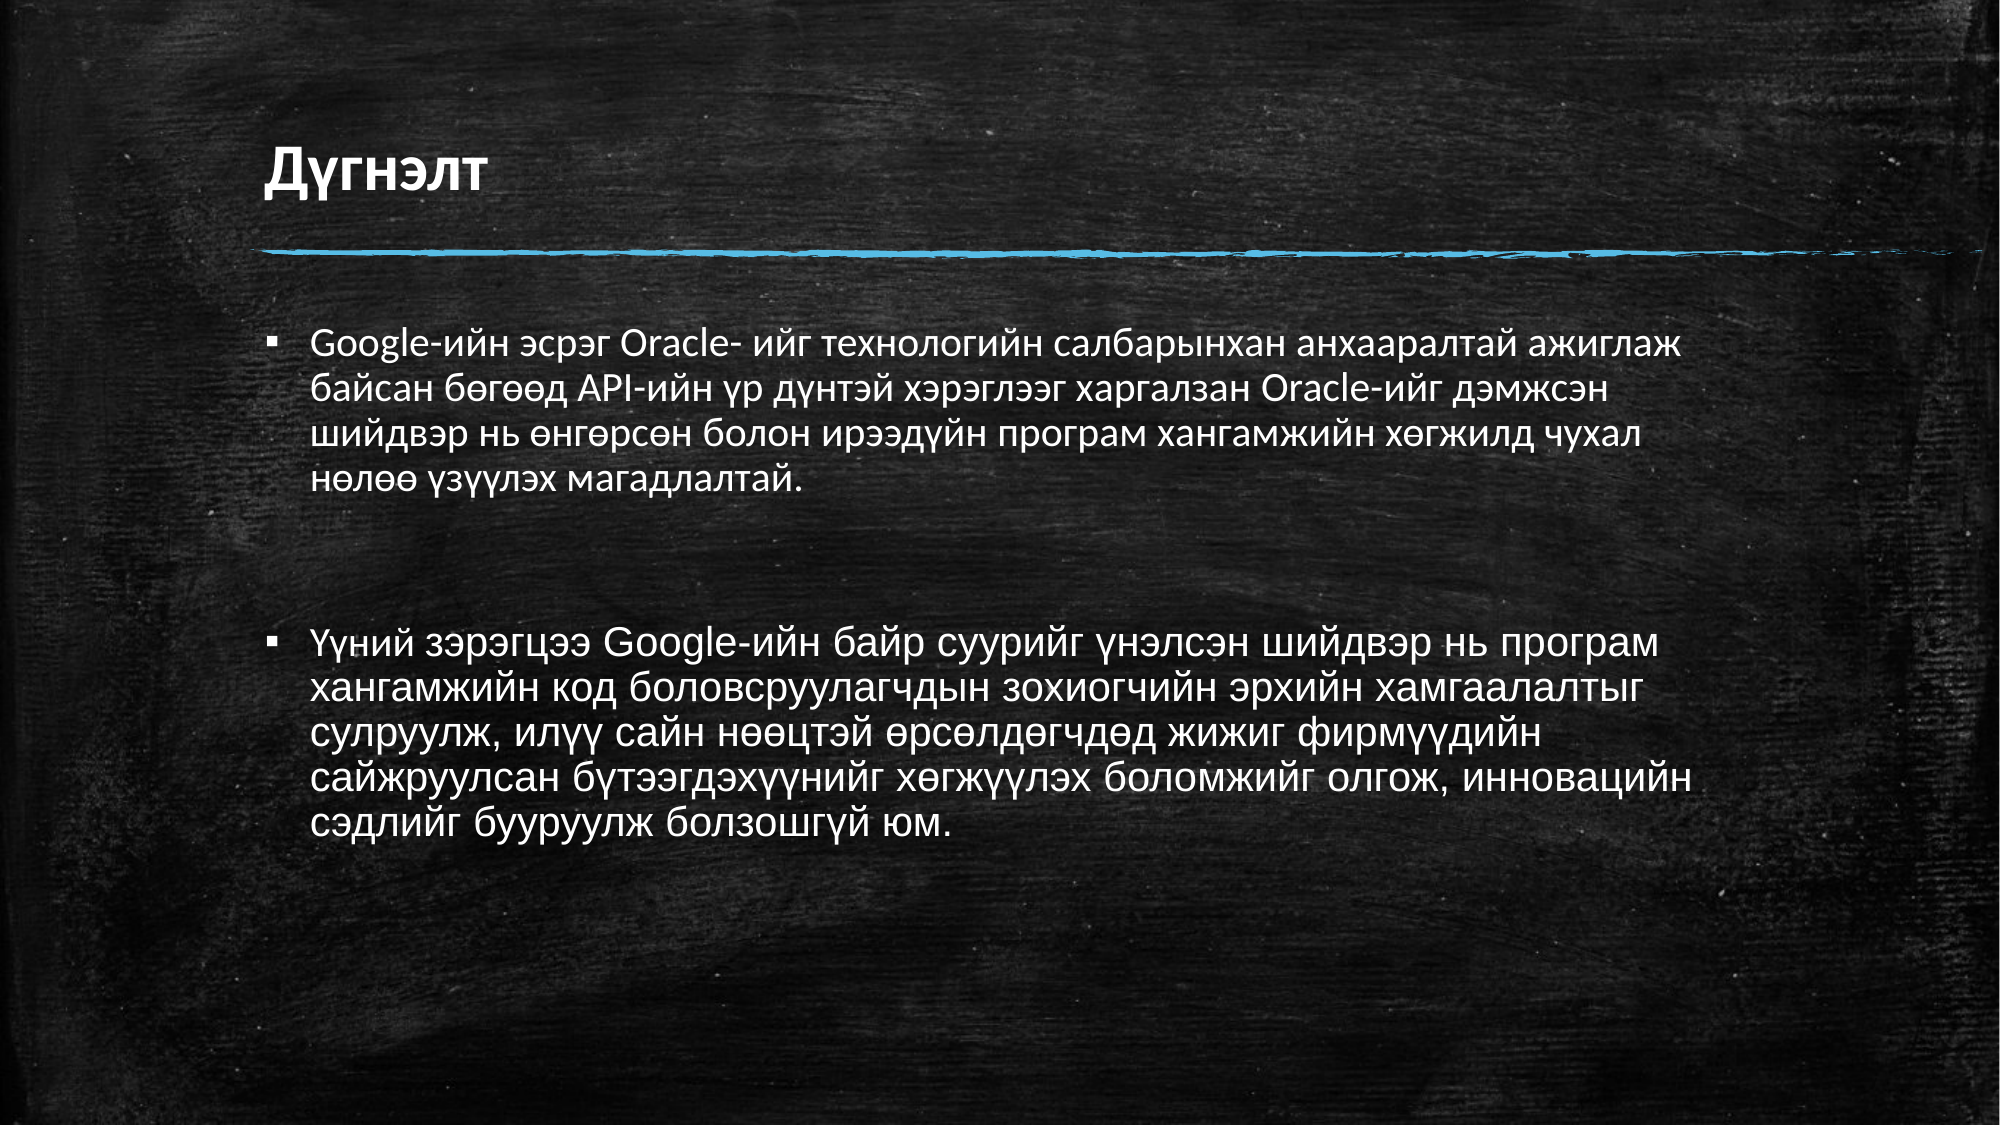

# Дүгнэлт
Google-ийн эсрэг Oracle- ийг технологийн салбарынхан анхааралтай ажиглаж байсан бөгөөд API-ийн үр дүнтэй хэрэглээг харгалзан Oracle-ийг дэмжсэн шийдвэр нь өнгөрсөн болон ирээдүйн програм хангамжийн хөгжилд чухал нөлөө үзүүлэх магадлалтай.

Үүний зэрэгцээ Google-ийн байр суурийг үнэлсэн шийдвэр нь програм хангамжийн код боловсруулагчдын зохиогчийн эрхийн хамгаалалтыг сулруулж, илүү сайн нөөцтэй өрсөлдөгчдөд жижиг фирмүүдийн сайжруулсан бүтээгдэхүүнийг хөгжүүлэх боломжийг олгож, инновацийн сэдлийг бууруулж болзошгүй юм.